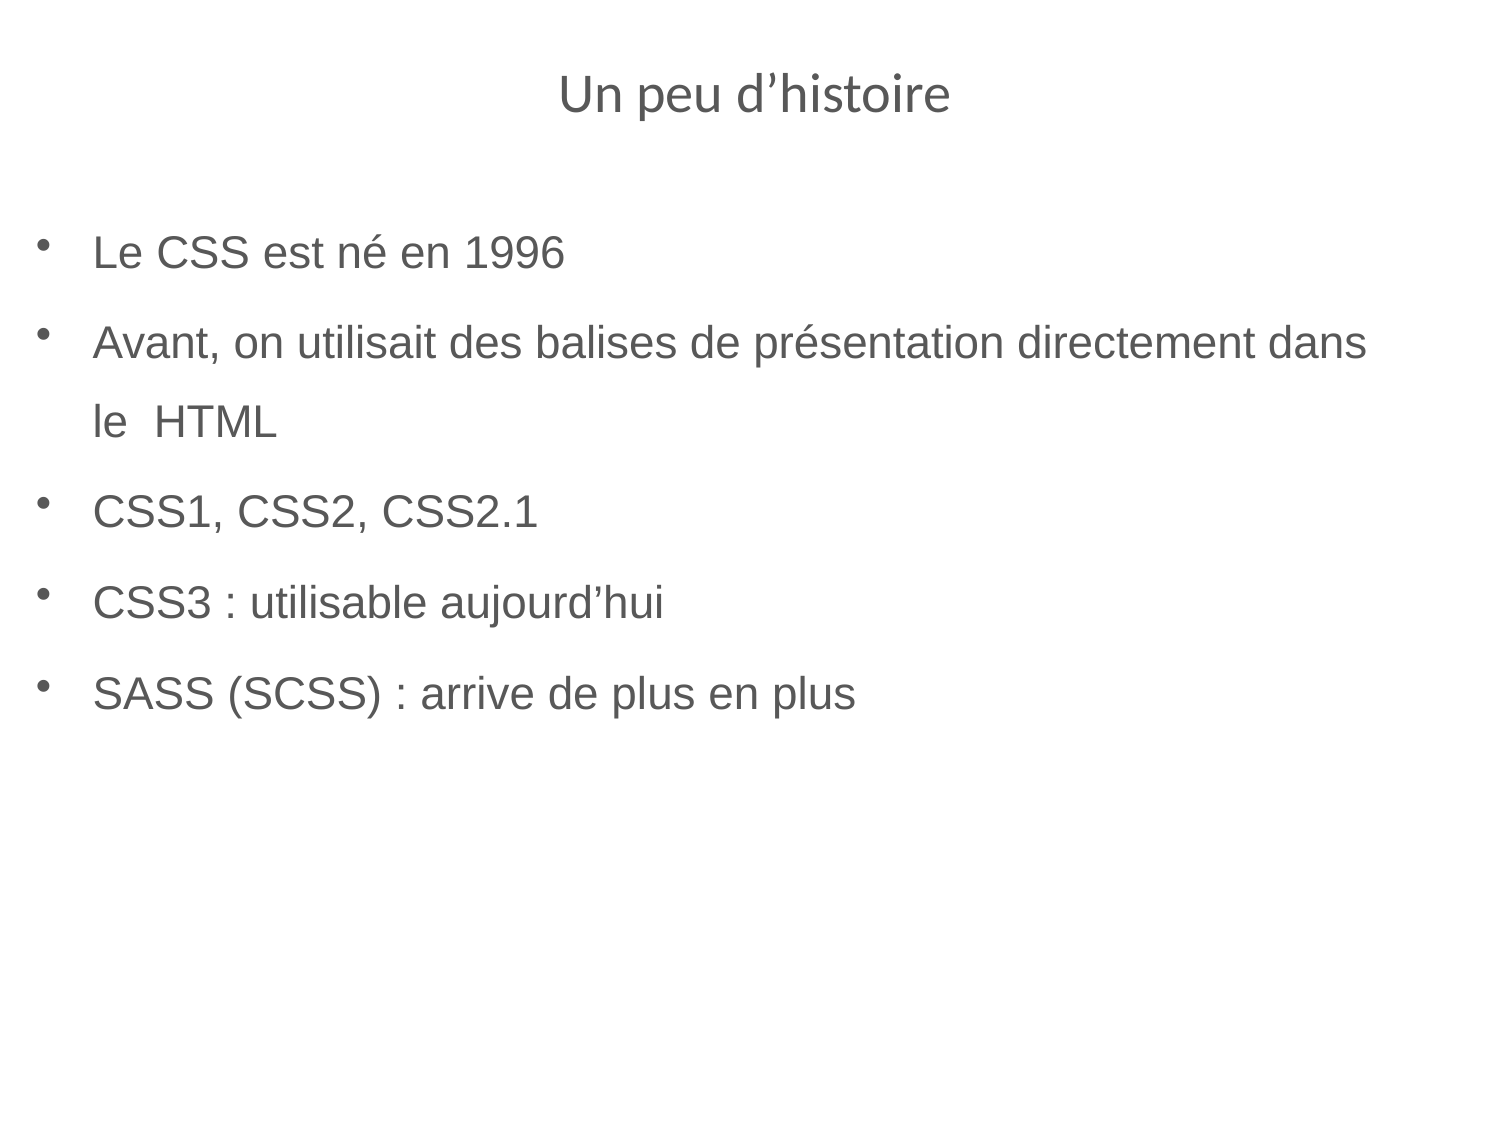

# Un peu d’histoire
Le CSS est né en 1996
Avant, on utilisait des balises de présentation directement dans le  HTML
CSS1, CSS2, CSS2.1
CSS3 : utilisable aujourd’hui
SASS (SCSS) : arrive de plus en plus